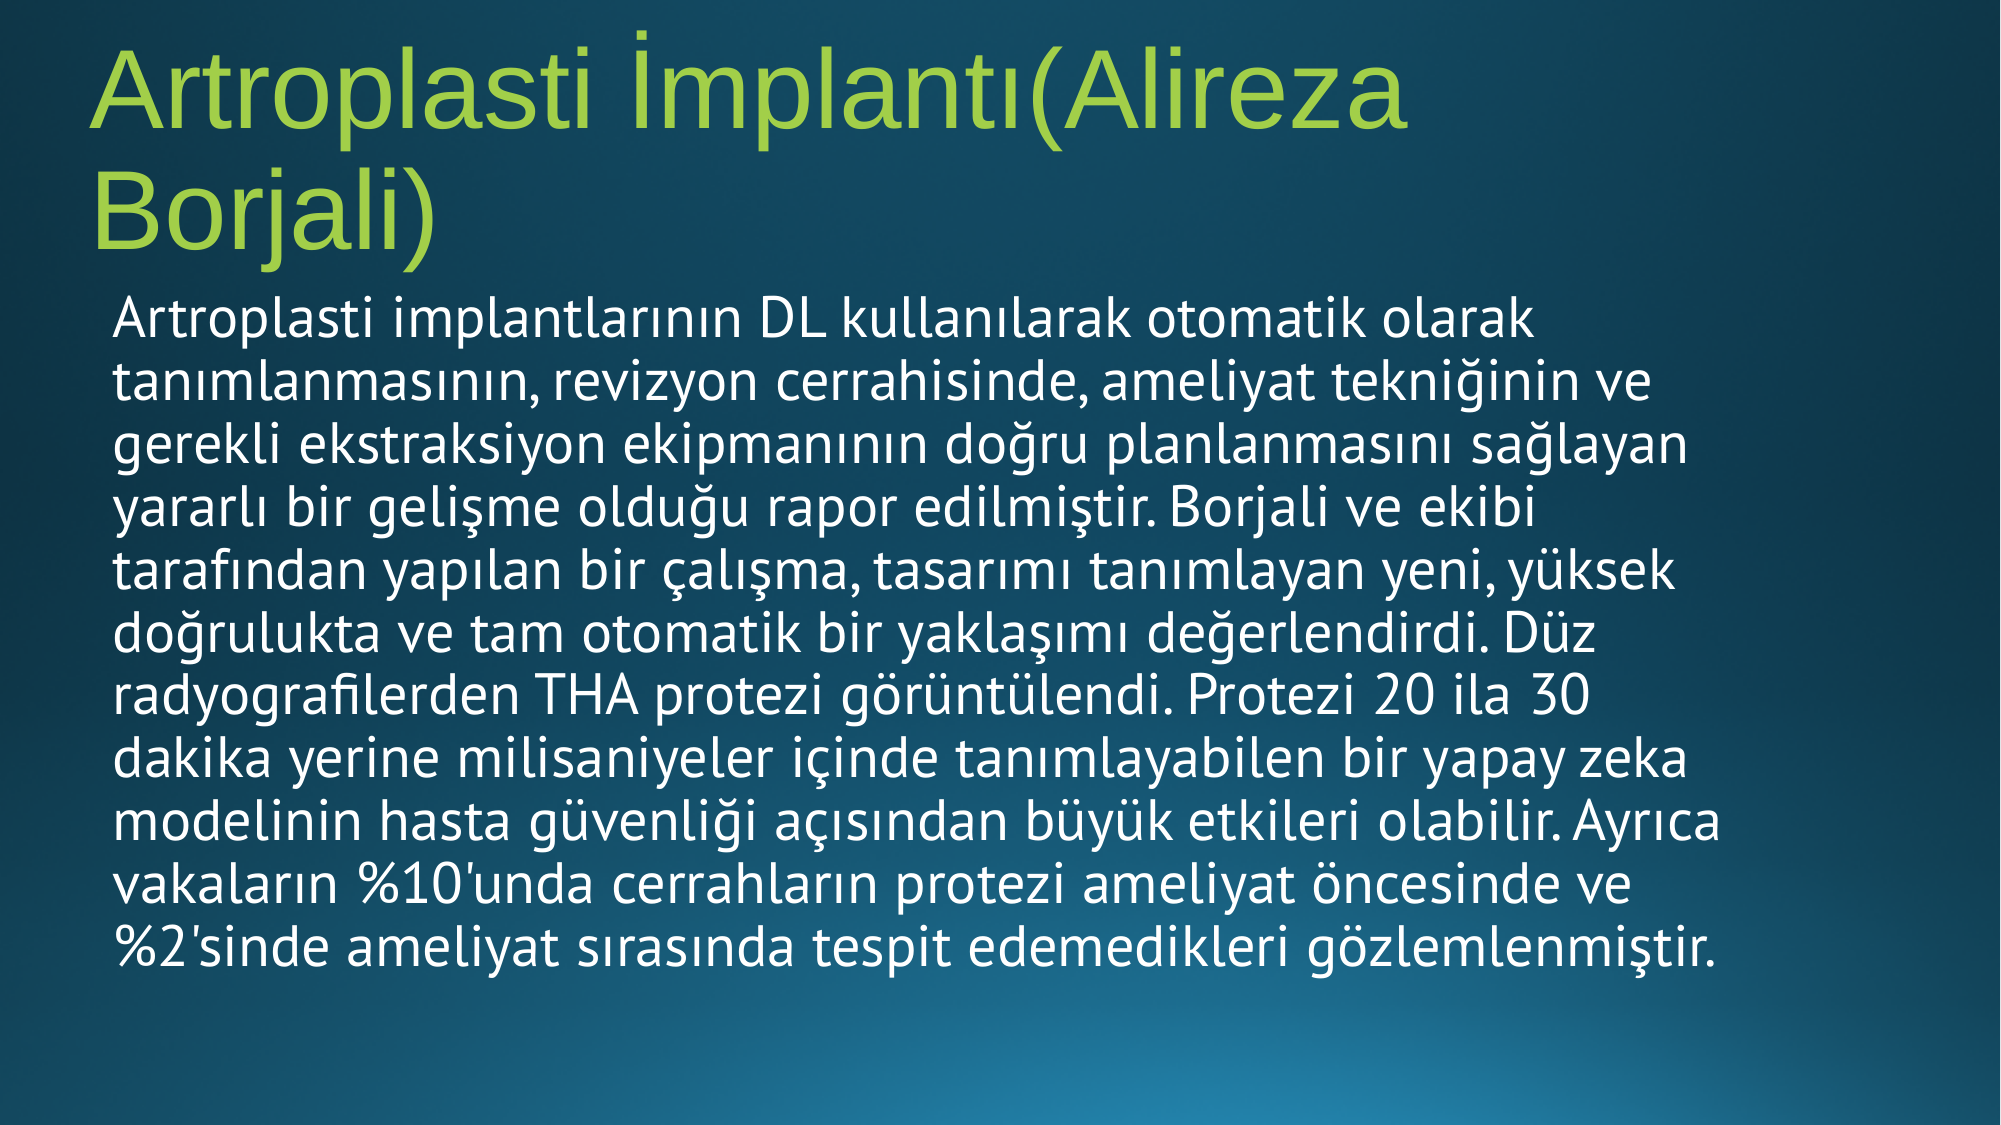

# Artroplasti İmplantı(Alireza Borjali)
Artroplasti implantlarının DL kullanılarak otomatik olarak tanımlanmasının, revizyon cerrahisinde, ameliyat tekniğinin ve gerekli ekstraksiyon ekipmanının doğru planlanmasını sağlayan yararlı bir gelişme olduğu rapor edilmiştir. Borjali ve ekibi tarafından yapılan bir çalışma, tasarımı tanımlayan yeni, yüksek doğrulukta ve tam otomatik bir yaklaşımı değerlendirdi. Düz radyografilerden THA protezi görüntülendi. Protezi 20 ila 30 dakika yerine milisaniyeler içinde tanımlayabilen bir yapay zeka modelinin hasta güvenliği açısından büyük etkileri olabilir. Ayrıca vakaların %10'unda cerrahların protezi ameliyat öncesinde ve %2'sinde ameliyat sırasında tespit edemedikleri gözlemlenmiştir.